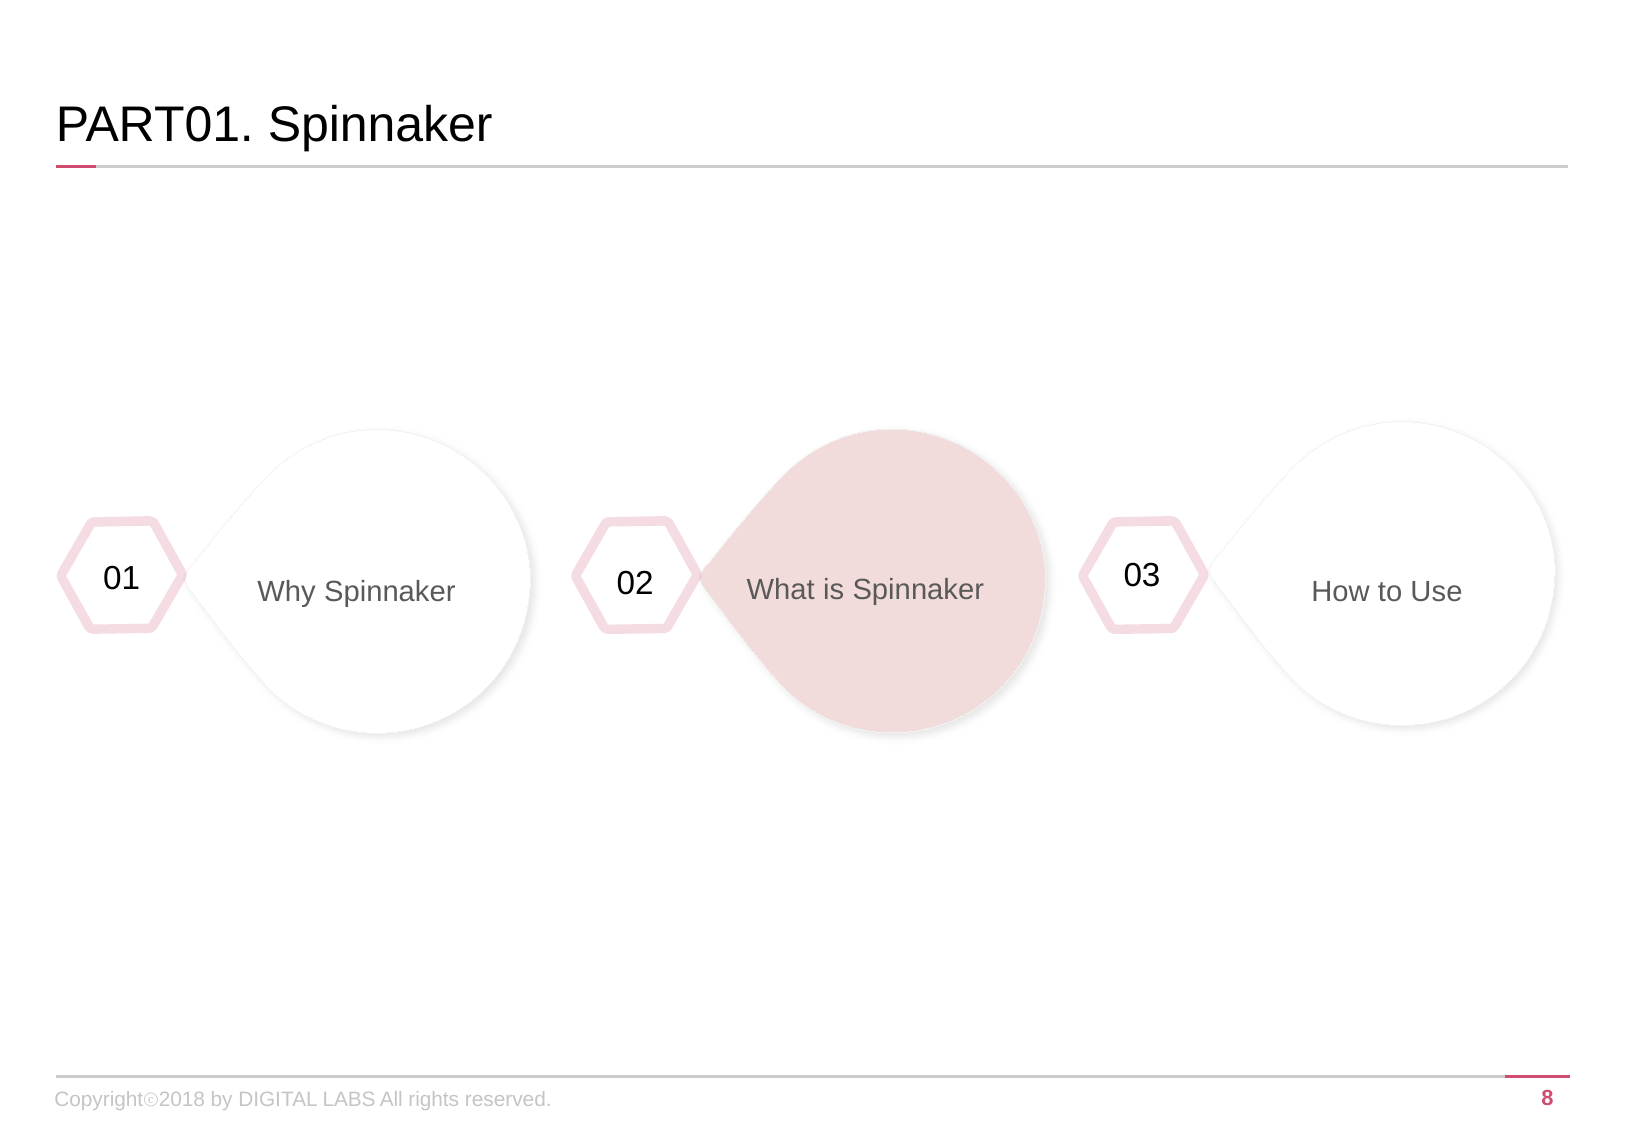

PART01. Spinnaker

01
What is Spinnaker
Why Spinnaker
How to Use
03
02
Copyrightⓒ2018 by DIGITAL LABS All rights reserved.